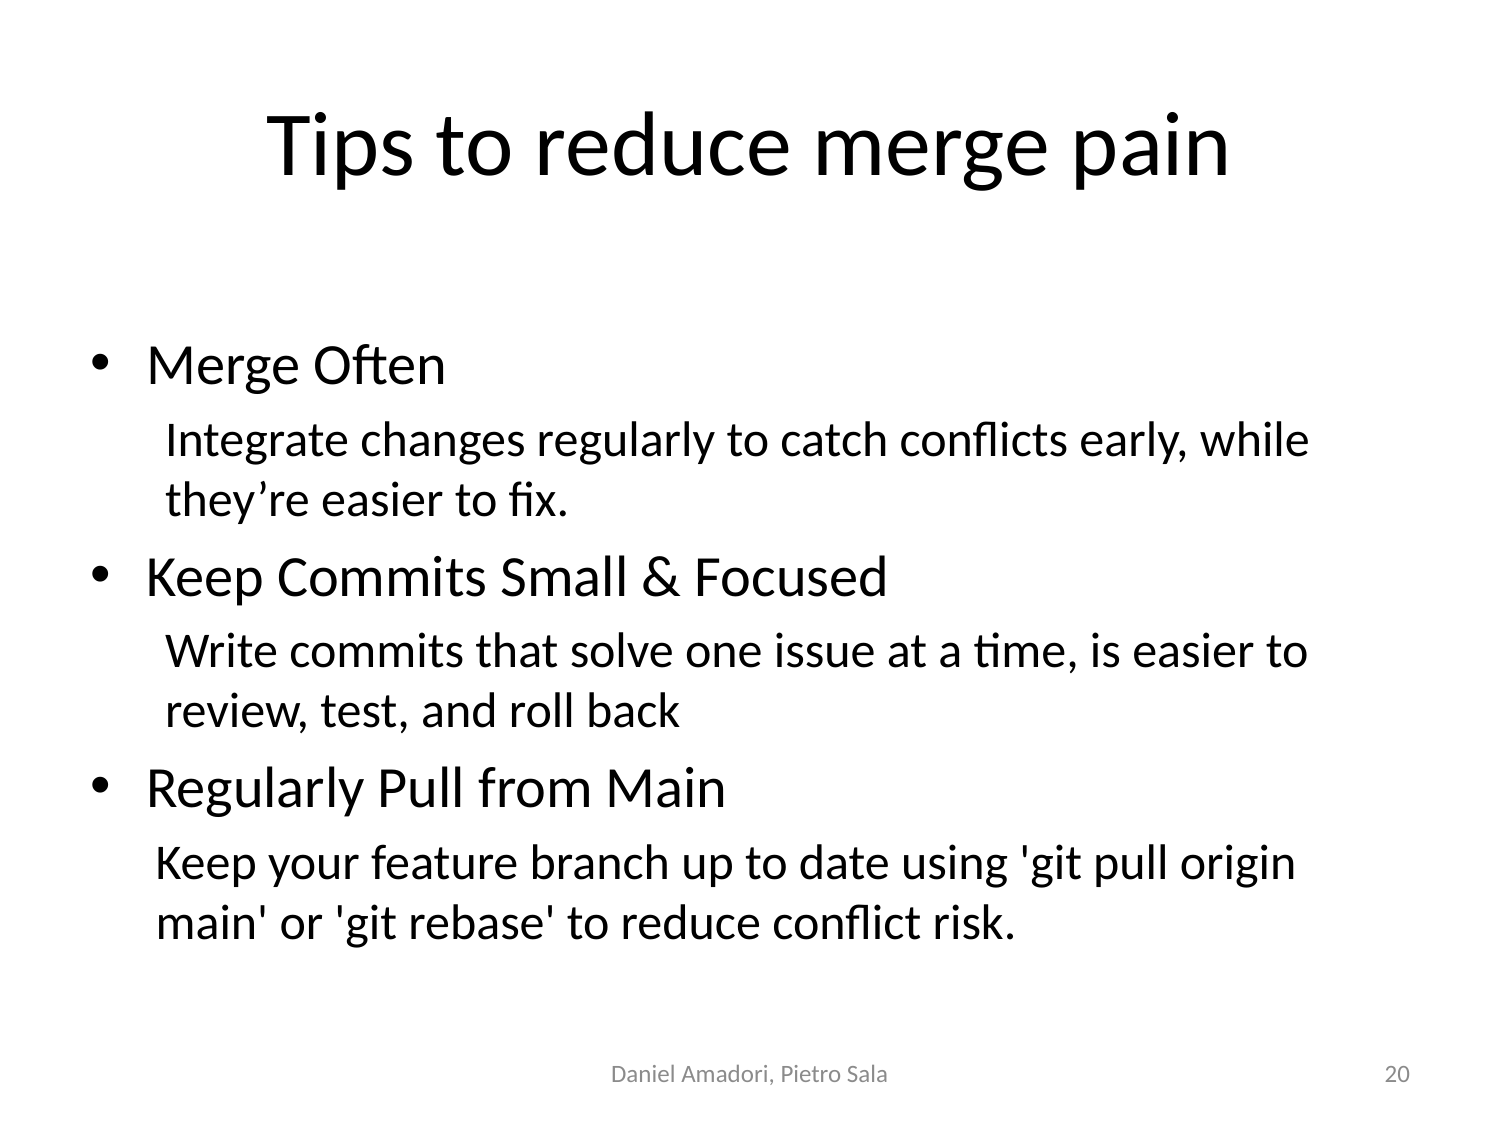

# Tips to reduce merge pain
Merge Often
Integrate changes regularly to catch conflicts early, while they’re easier to fix.
Keep Commits Small & Focused
Write commits that solve one issue at a time, is easier to review, test, and roll back
Regularly Pull from Main
Keep your feature branch up to date using 'git pull origin main' or 'git rebase' to reduce conflict risk.
Daniel Amadori, Pietro Sala
20